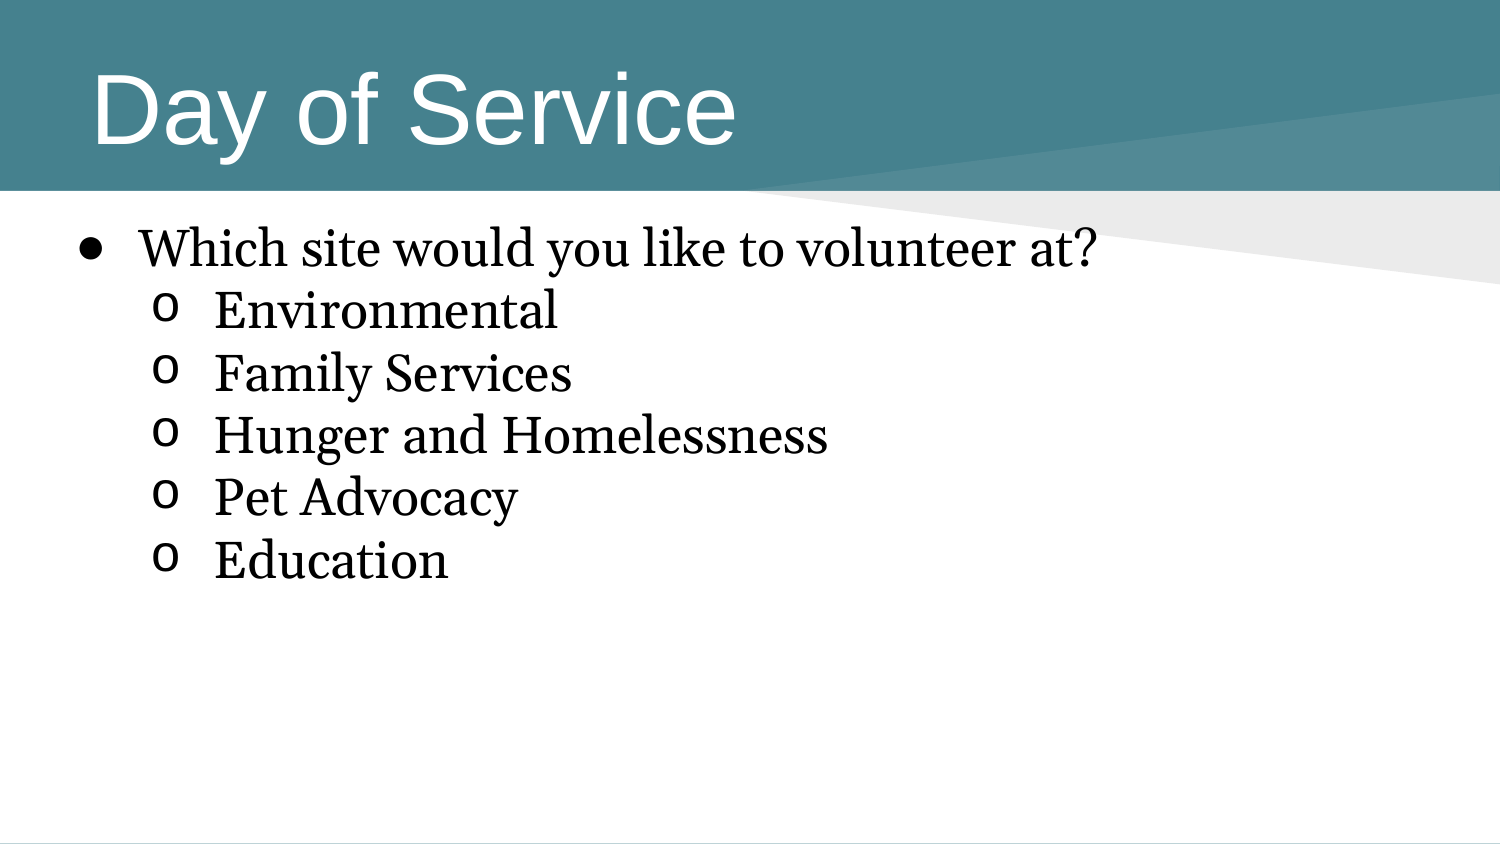

# Day of Service
Which site would you like to volunteer at?
Environmental
Family Services
Hunger and Homelessness
Pet Advocacy
Education